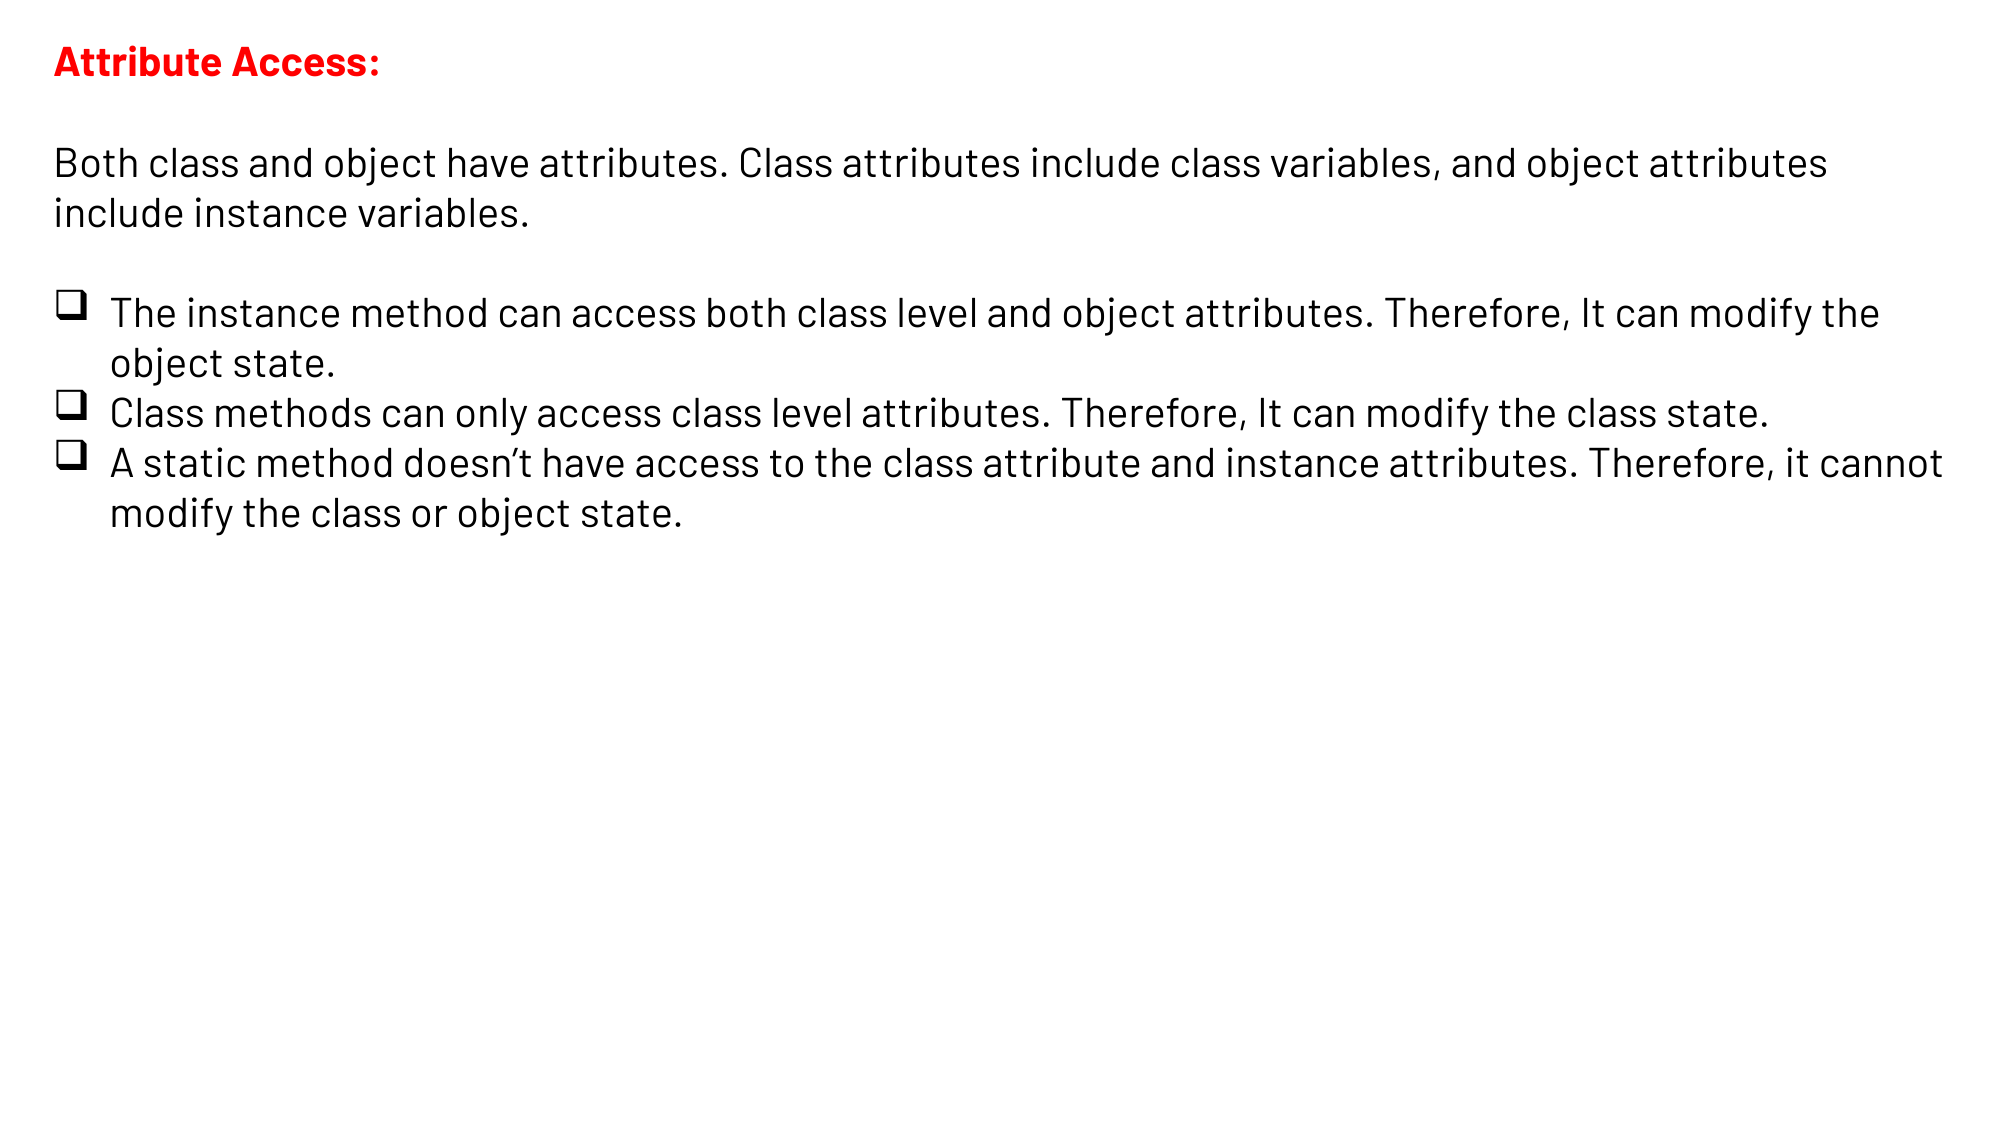

Attribute Access:

Both class and object have attributes. Class attributes include class variables, and object attributes include instance variables.

The instance method can access both class level and object attributes. Therefore, It can modify the object state.
Class methods can only access class level attributes. Therefore, It can modify the class state.
A static method doesn’t have access to the class attribute and instance attributes. Therefore, it cannot modify the class or object state.